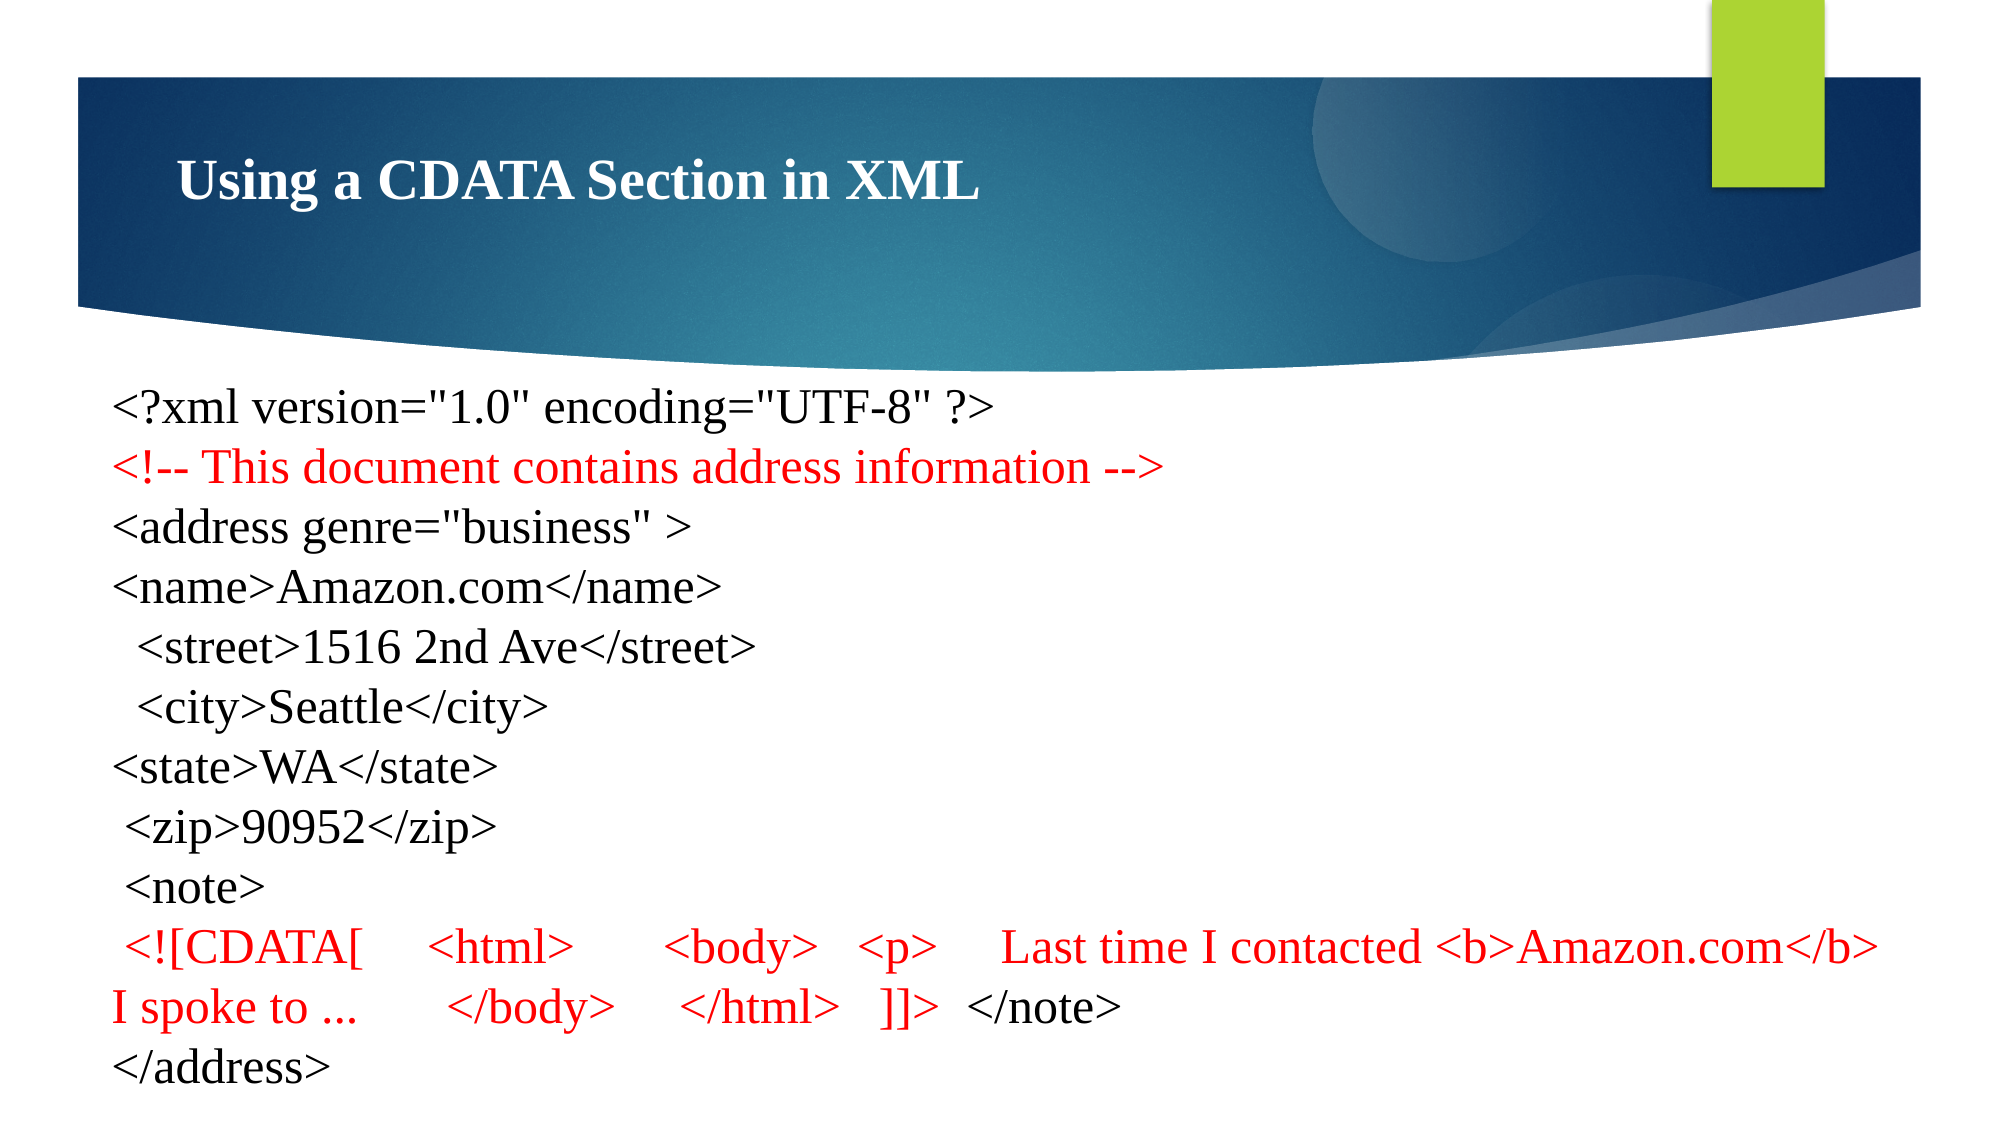

Using a CDATA Section in XML

<?xml version="1.0" encoding="UTF-8" ?>
<!-- This document contains address information -->
<address genre="business" >
<name>Amazon.com</name>
  <street>1516 2nd Ave</street>
  <city>Seattle</city>
<state>WA</state>
 <zip>90952</zip>
 <note>
 <![CDATA[     <html>       <body>   <p>     Last time I contacted <b>Amazon.com</b> I spoke to ...       </body>     </html>   ]]>  </note>
</address>